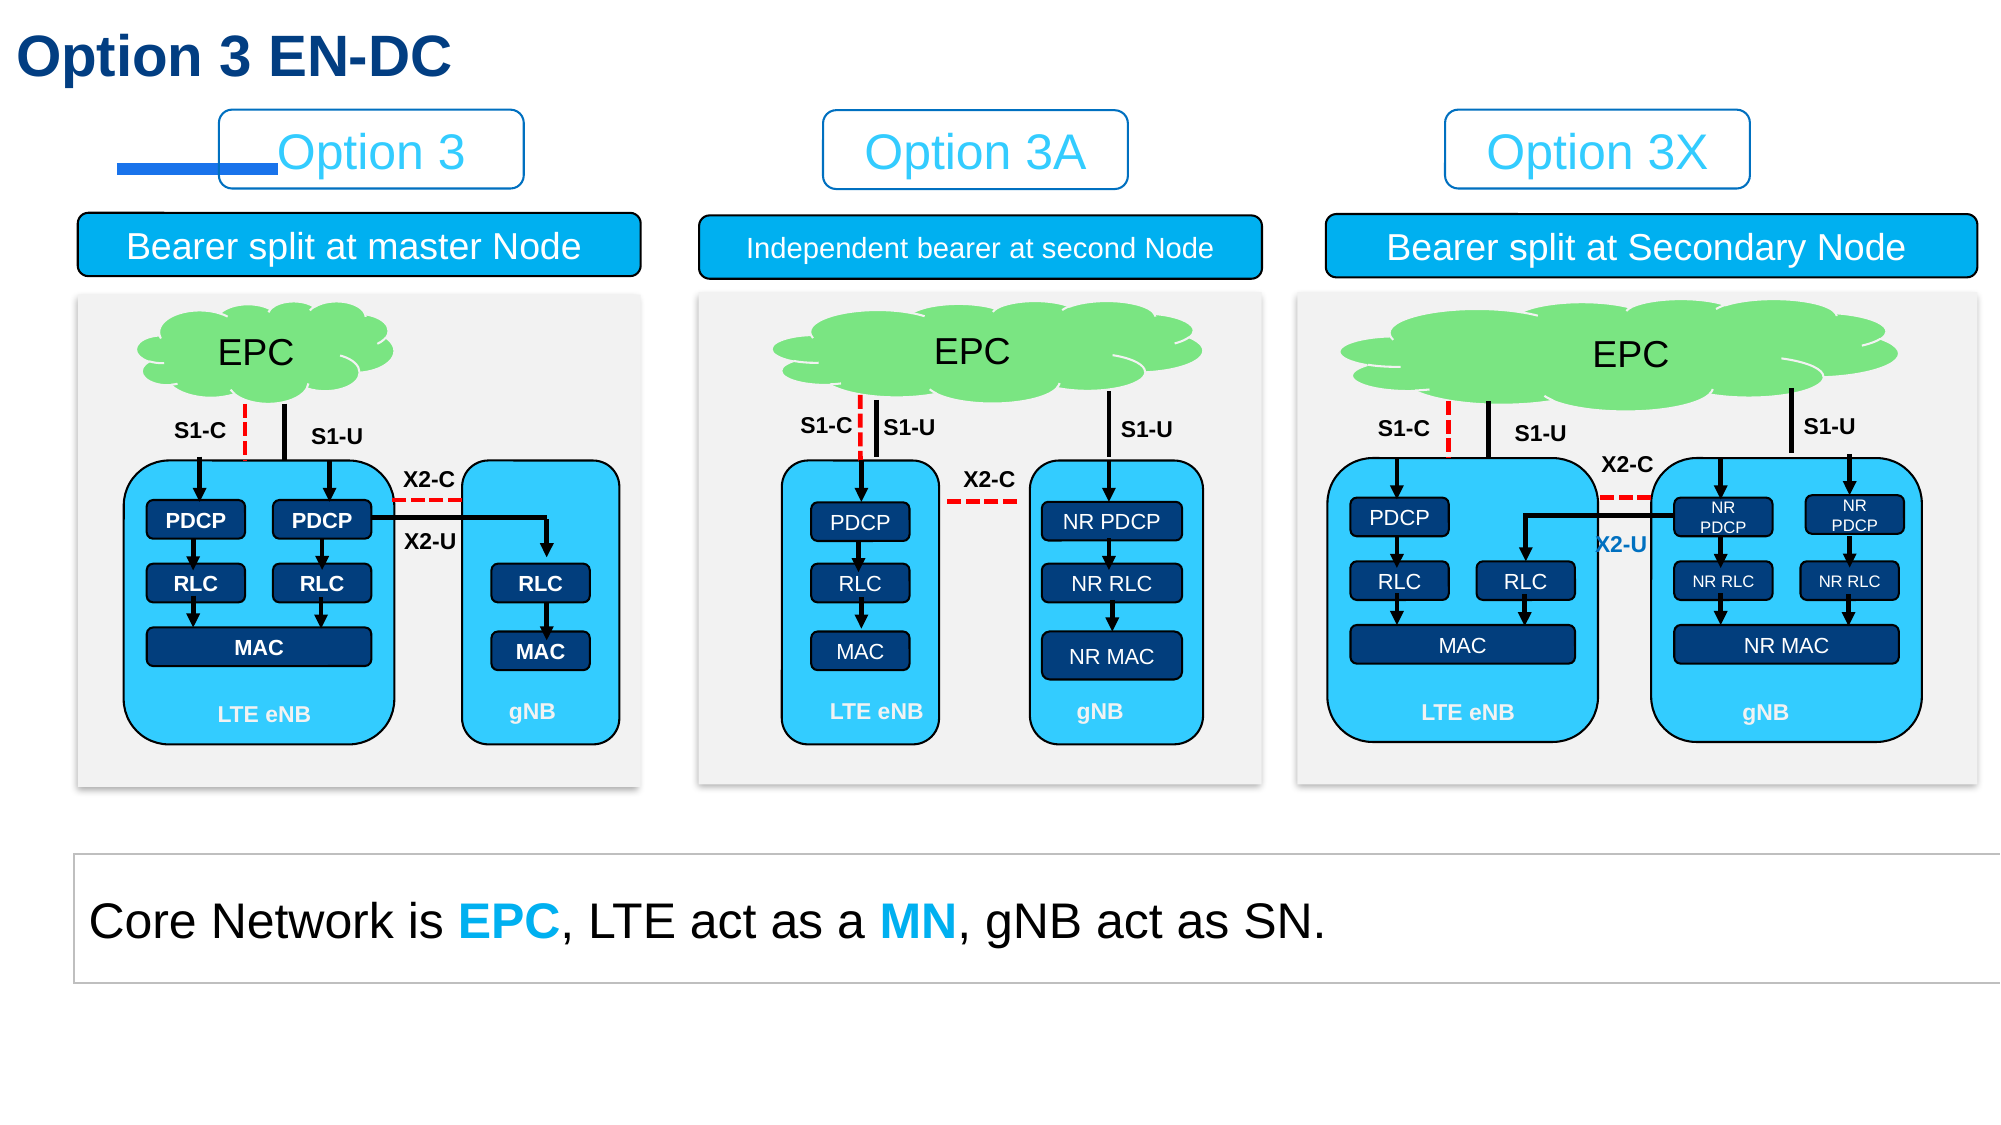

Option 3 EN-DC
Option 3X
Option 3
Option 3A
Bearer split at master Node
Bearer split at Secondary Node
Independent bearer at second Node

      EPC
EPC
EPC
S1-C
S1-U
S1-U
S1-C
S1-U
S1-C
S1-U
S1-U
X2-C
X2-C
X2-C

NR PDCP
PDCP
NR PDCP
PDCP
PDCP
NR PDCP
PDCP
X2-U
X2-U
RLC
RLC
NR RLC
NR RLC
RLC
RLC
RLC
RLC
NR RLC
MAC
NR MAC
MAC
NR MAC
MAC
MAC
gNB
LTE eNB
gNB
LTE eNB
gNB
LTE eNB
Core Network is EPC, LTE act as a MN, gNB act as SN.